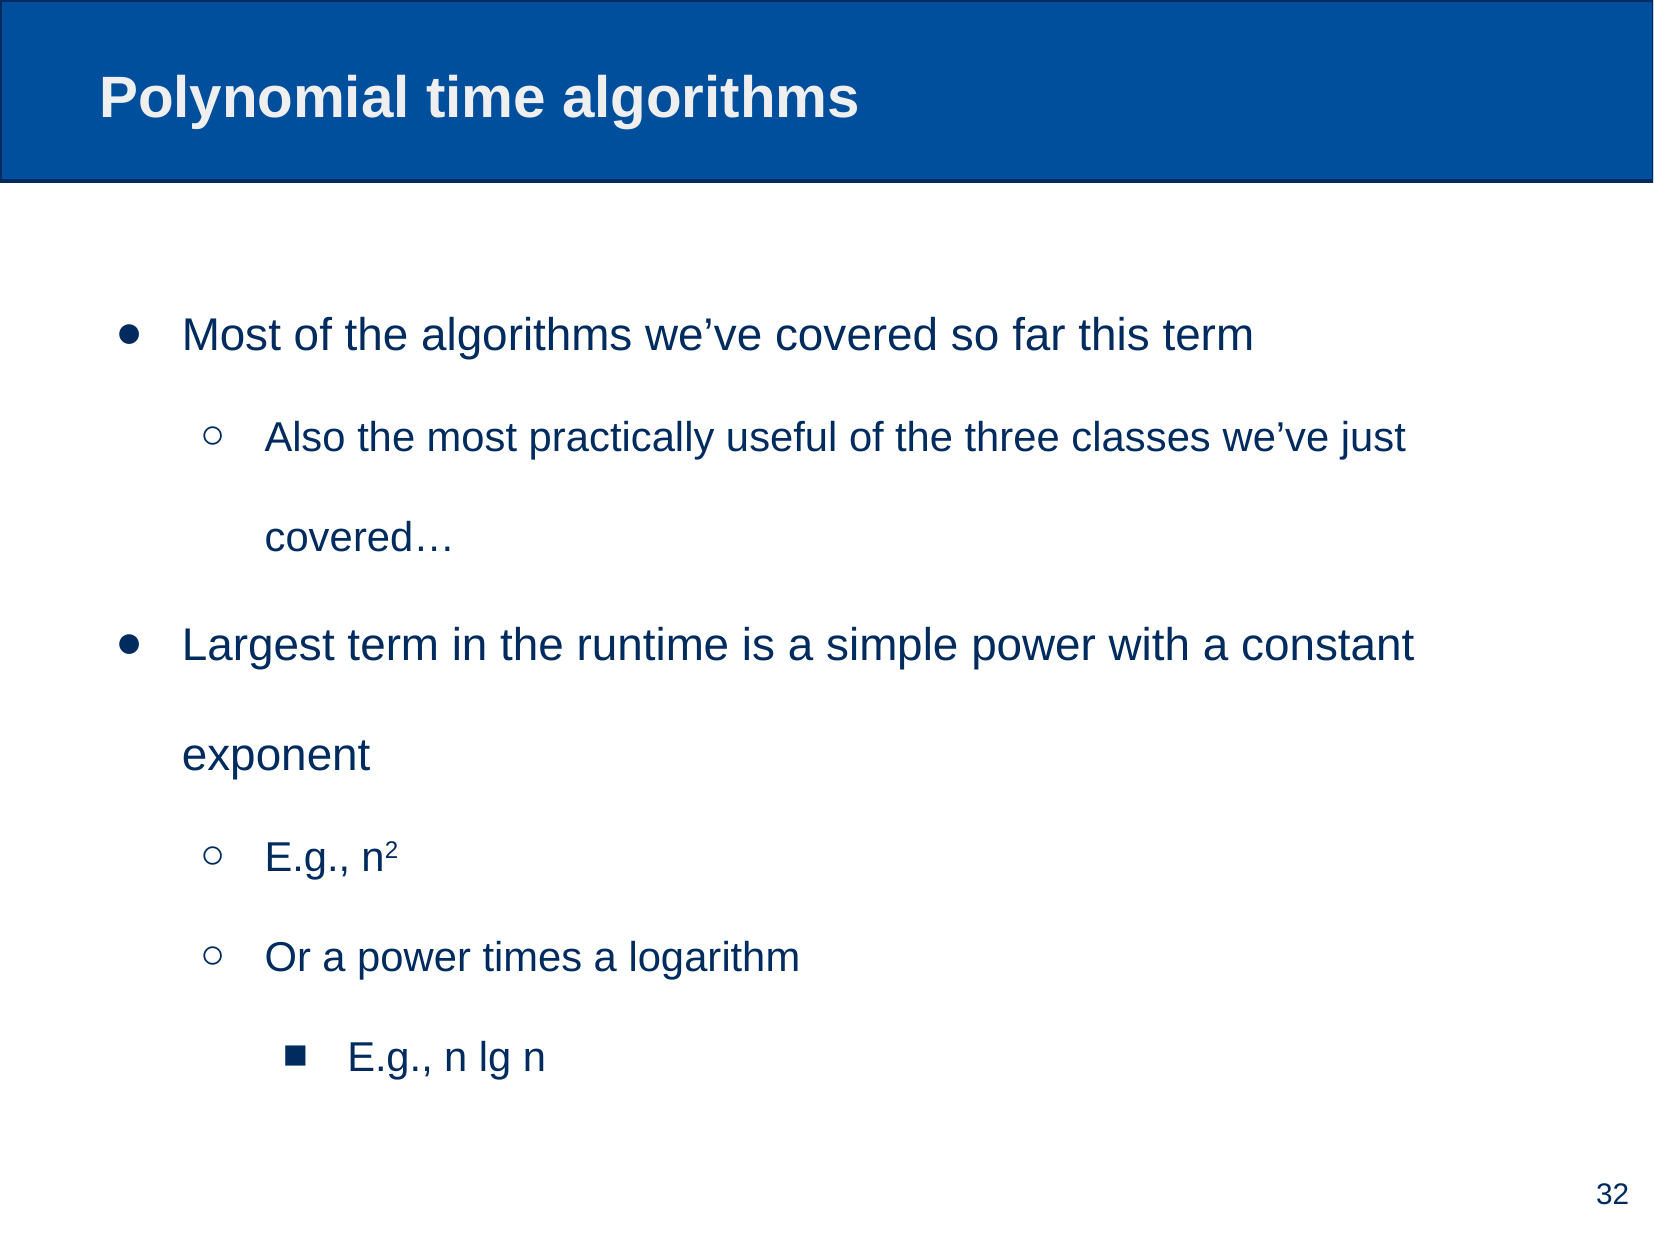

# Polynomial time algorithms
Most of the algorithms we’ve covered so far this term
Also the most practically useful of the three classes we’ve just covered…
Largest term in the runtime is a simple power with a constant exponent
E.g., n2
Or a power times a logarithm
E.g., n lg n
32